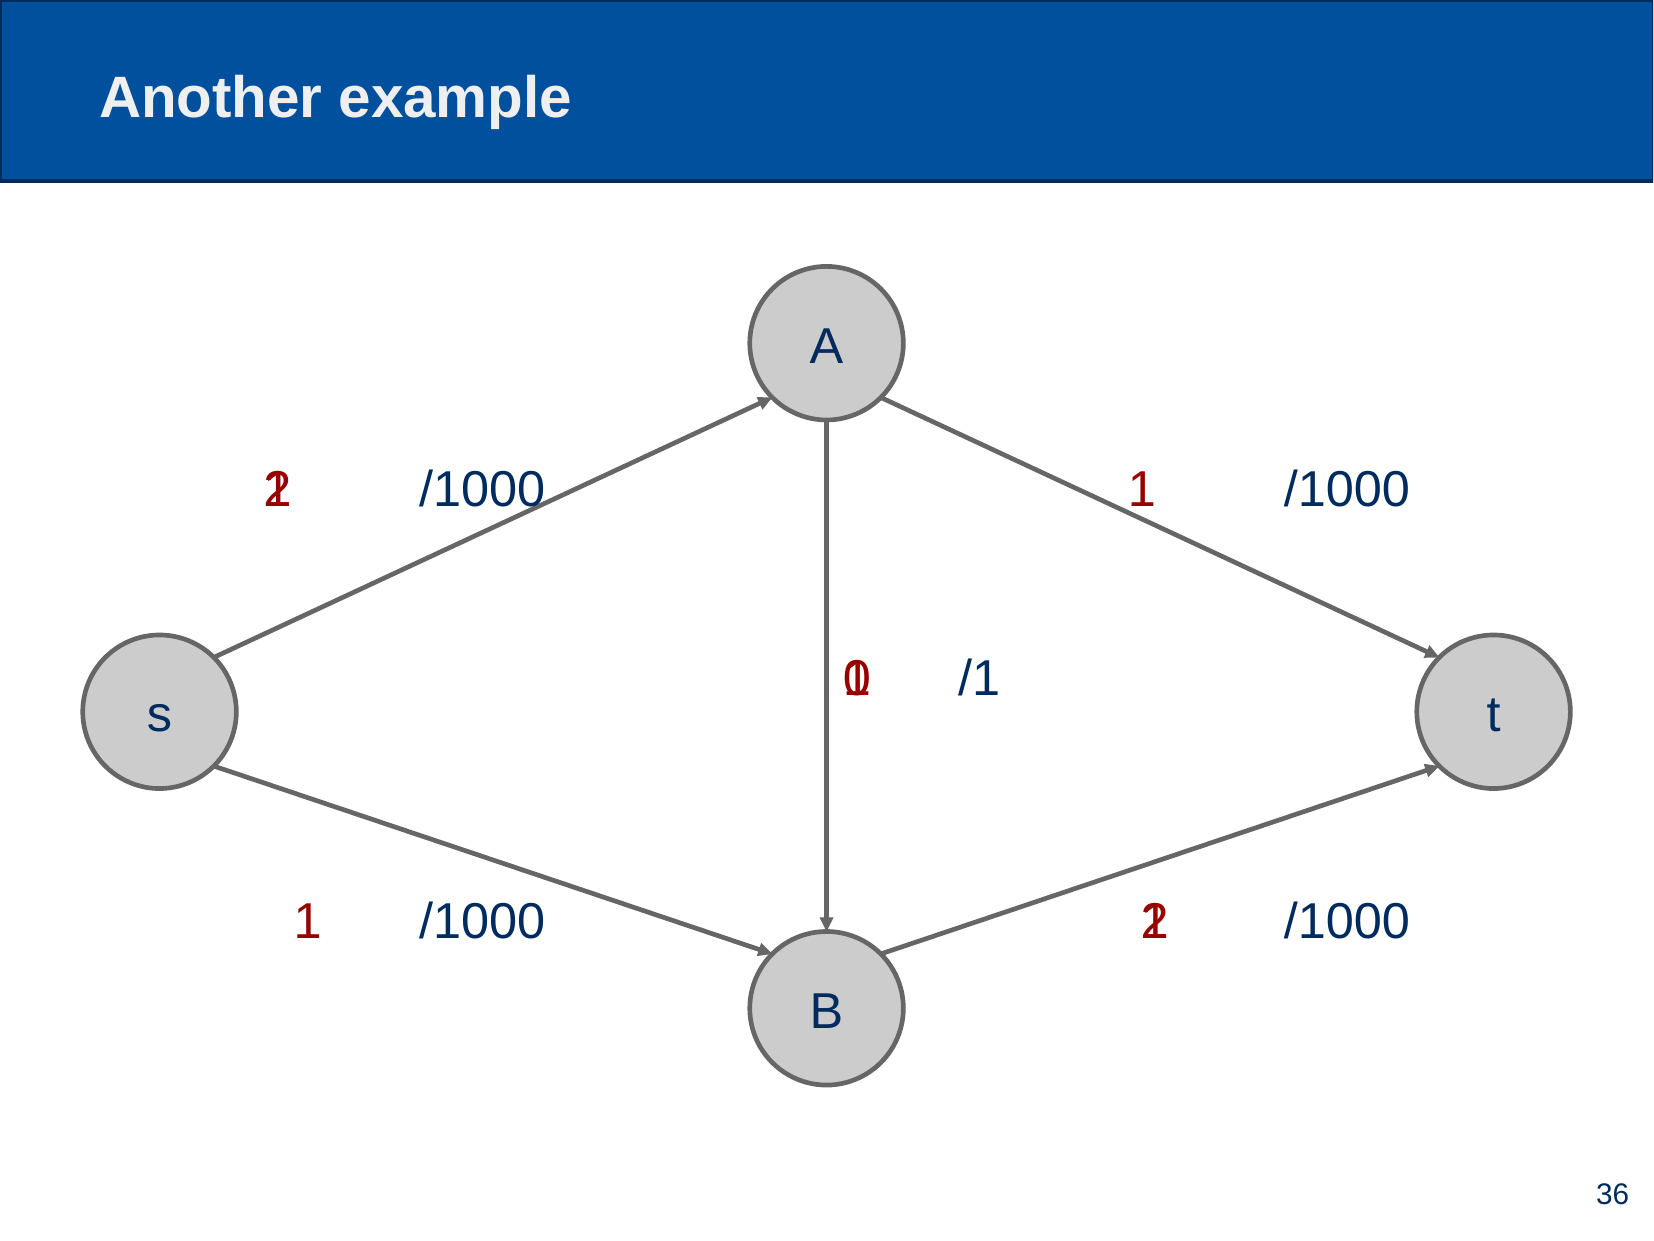

# Another example
A
1
1
2
/1000
/1000
s
t
/1
1
0
1
2
1
/1000
/1000
B
36